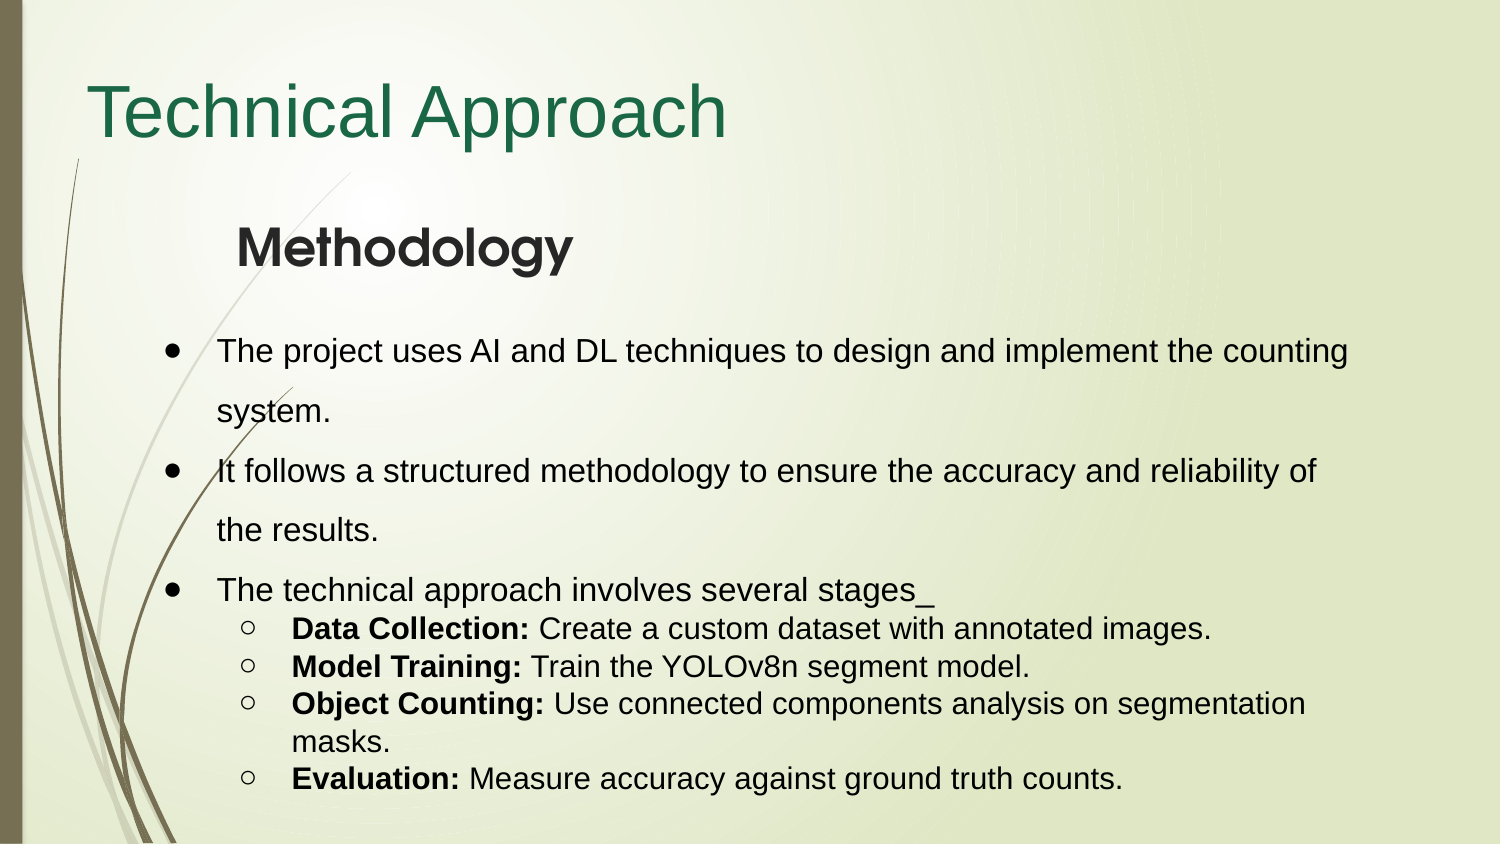

# Technical Approach
	Methodology

The project uses AI and DL techniques to design and implement the counting system.
It follows a structured methodology to ensure the accuracy and reliability of the results.
The technical approach involves several stages_
Data Collection: Create a custom dataset with annotated images.
Model Training: Train the YOLOv8n segment model.
Object Counting: Use connected components analysis on segmentation masks.
Evaluation: Measure accuracy against ground truth counts.